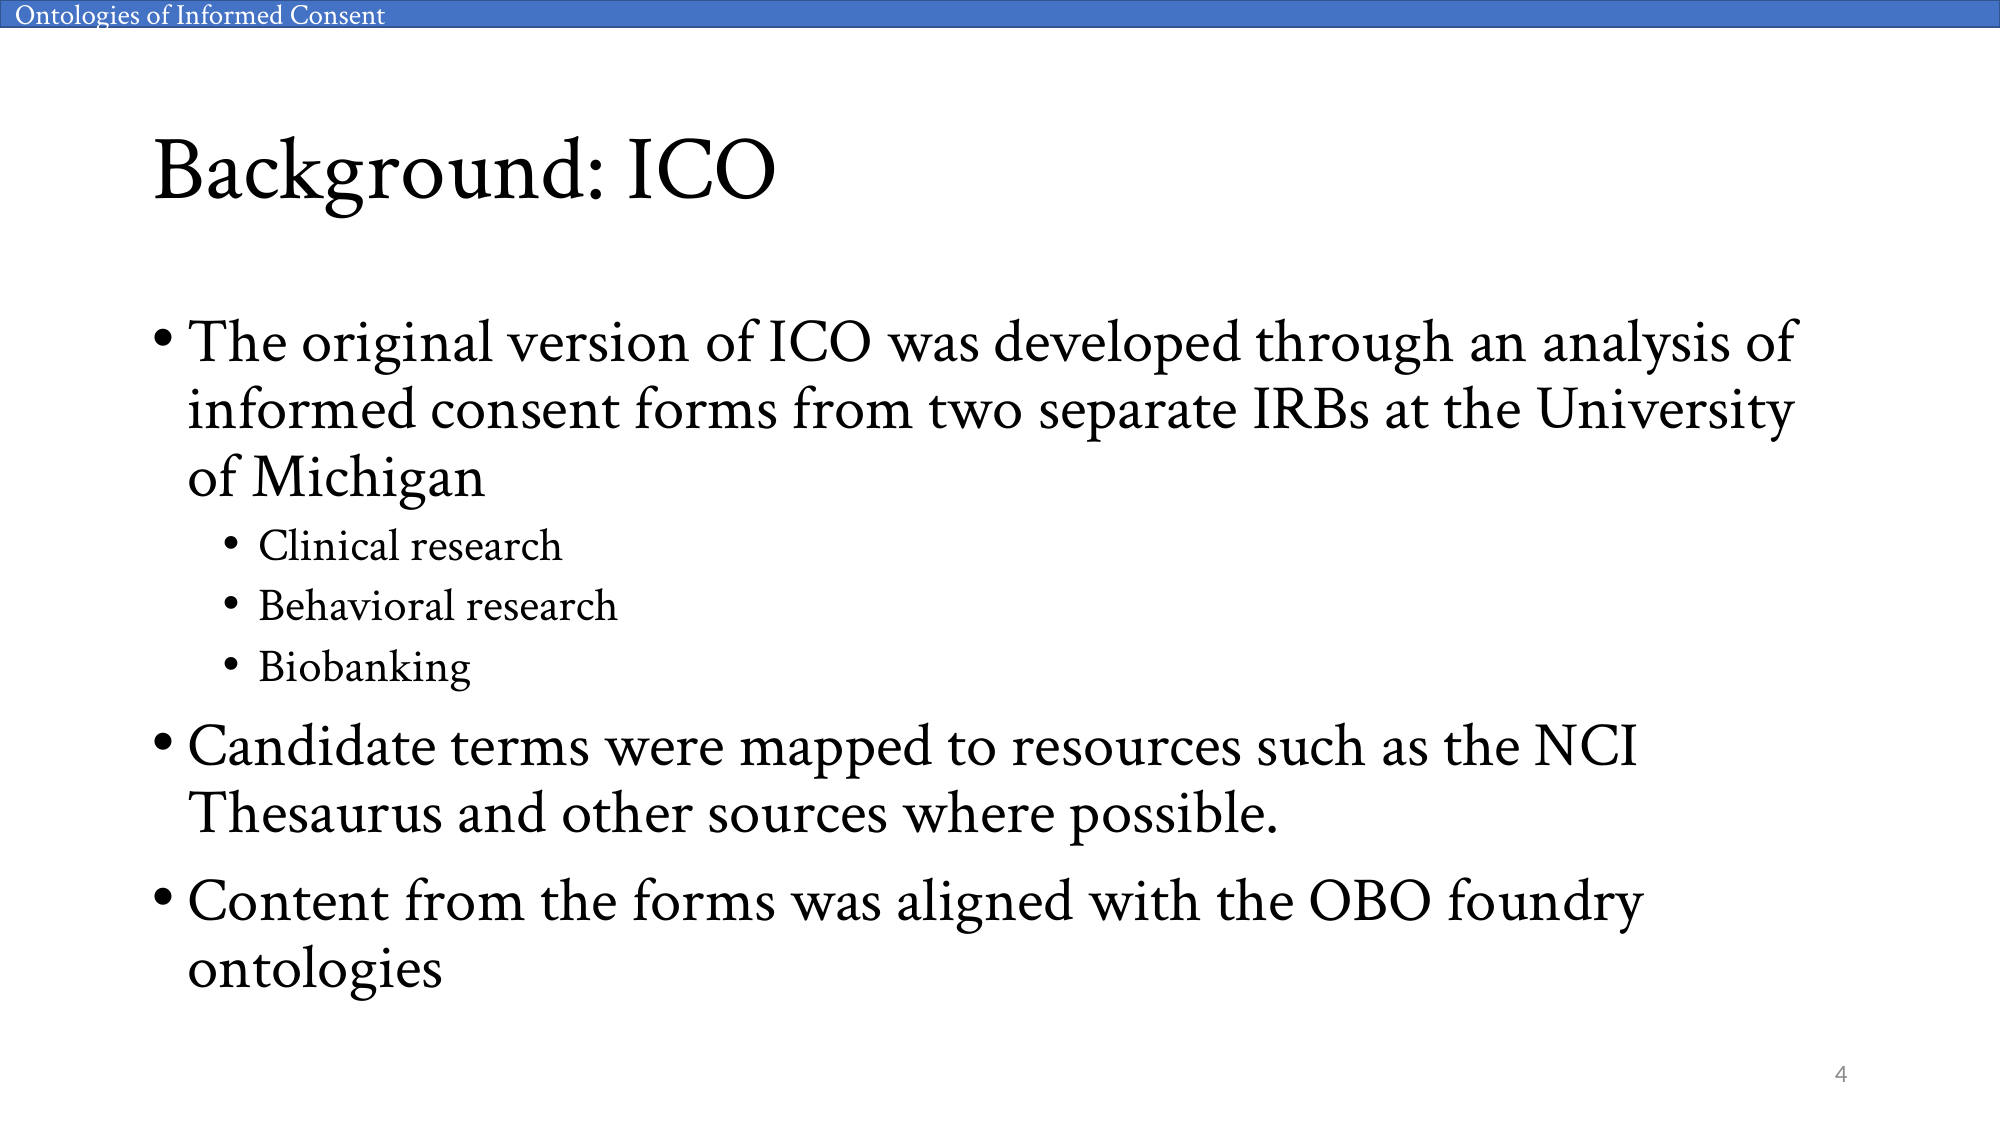

Ontologies of Informed Consent
# Background: ICO
The original version of ICO was developed through an analysis of informed consent forms from two separate IRBs at the University of Michigan
Clinical research
Behavioral research
Biobanking
Candidate terms were mapped to resources such as the NCI Thesaurus and other sources where possible.
Content from the forms was aligned with the OBO foundry ontologies
4